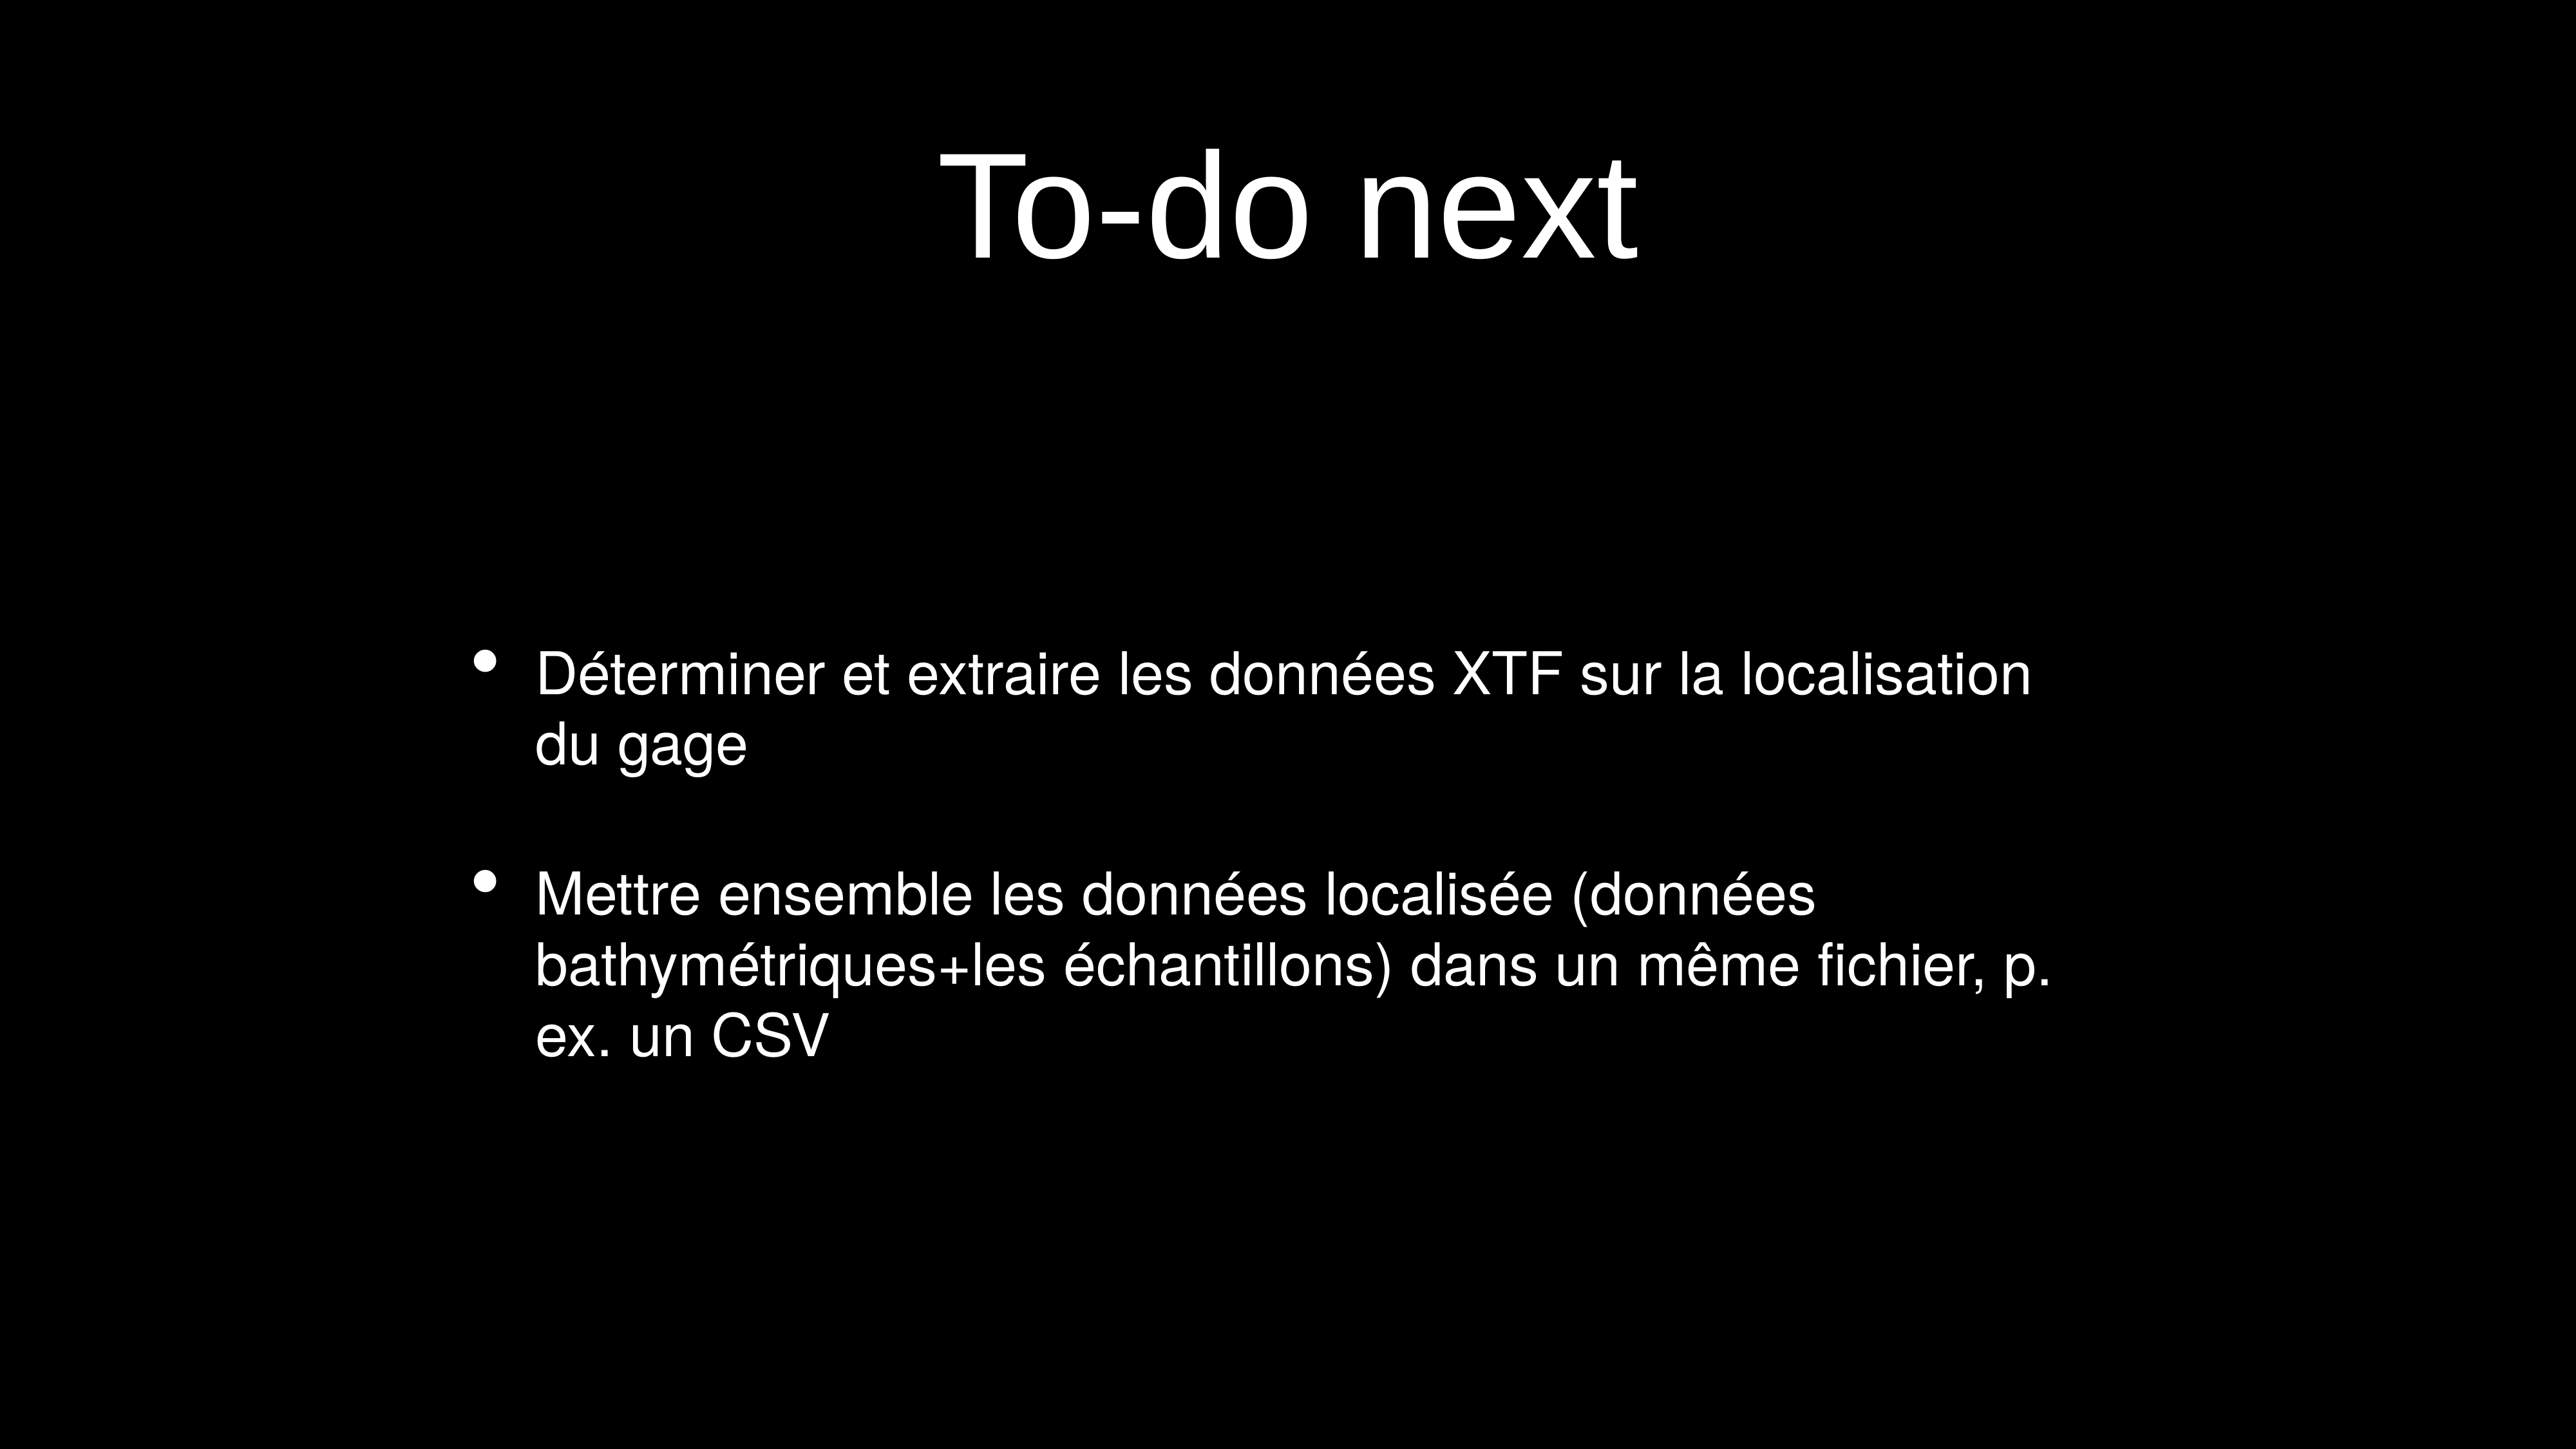

# To-do next
Déterminer et extraire les données XTF sur la localisation du gage
Mettre ensemble les données localisée (données bathymétriques+les échantillons) dans un même fichier, p. ex. un CSV
8